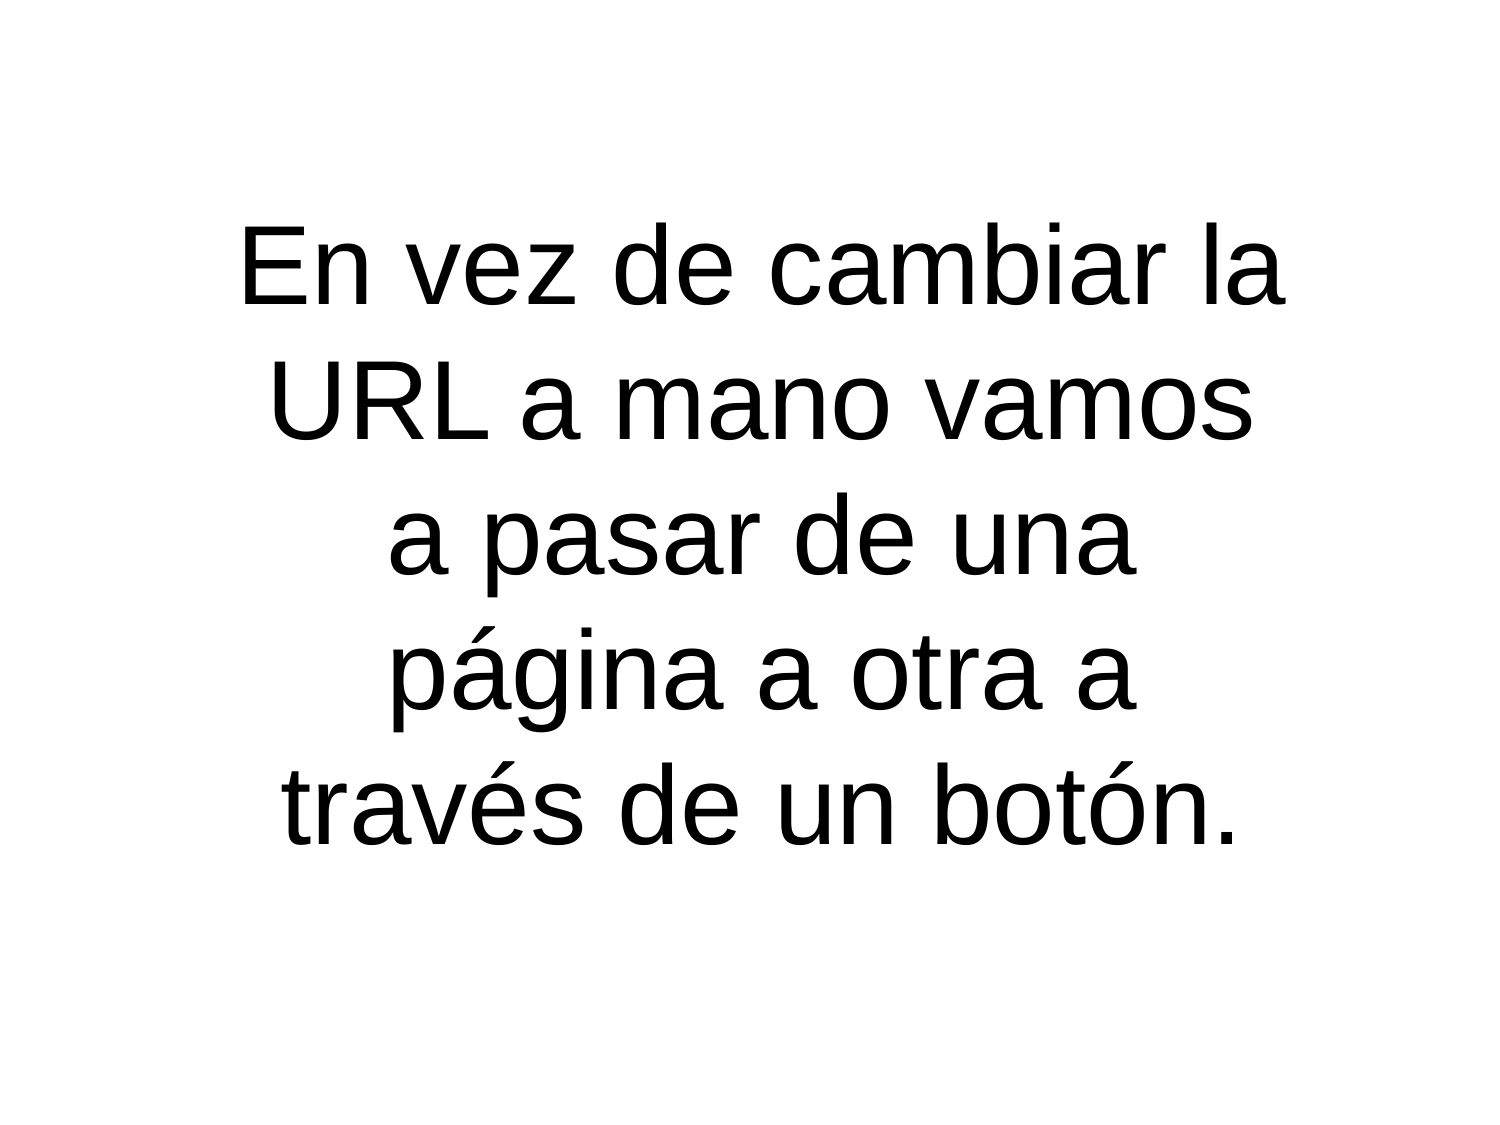

En vez de cambiar la URL a mano vamos a pasar de una página a otra a través de un botón.